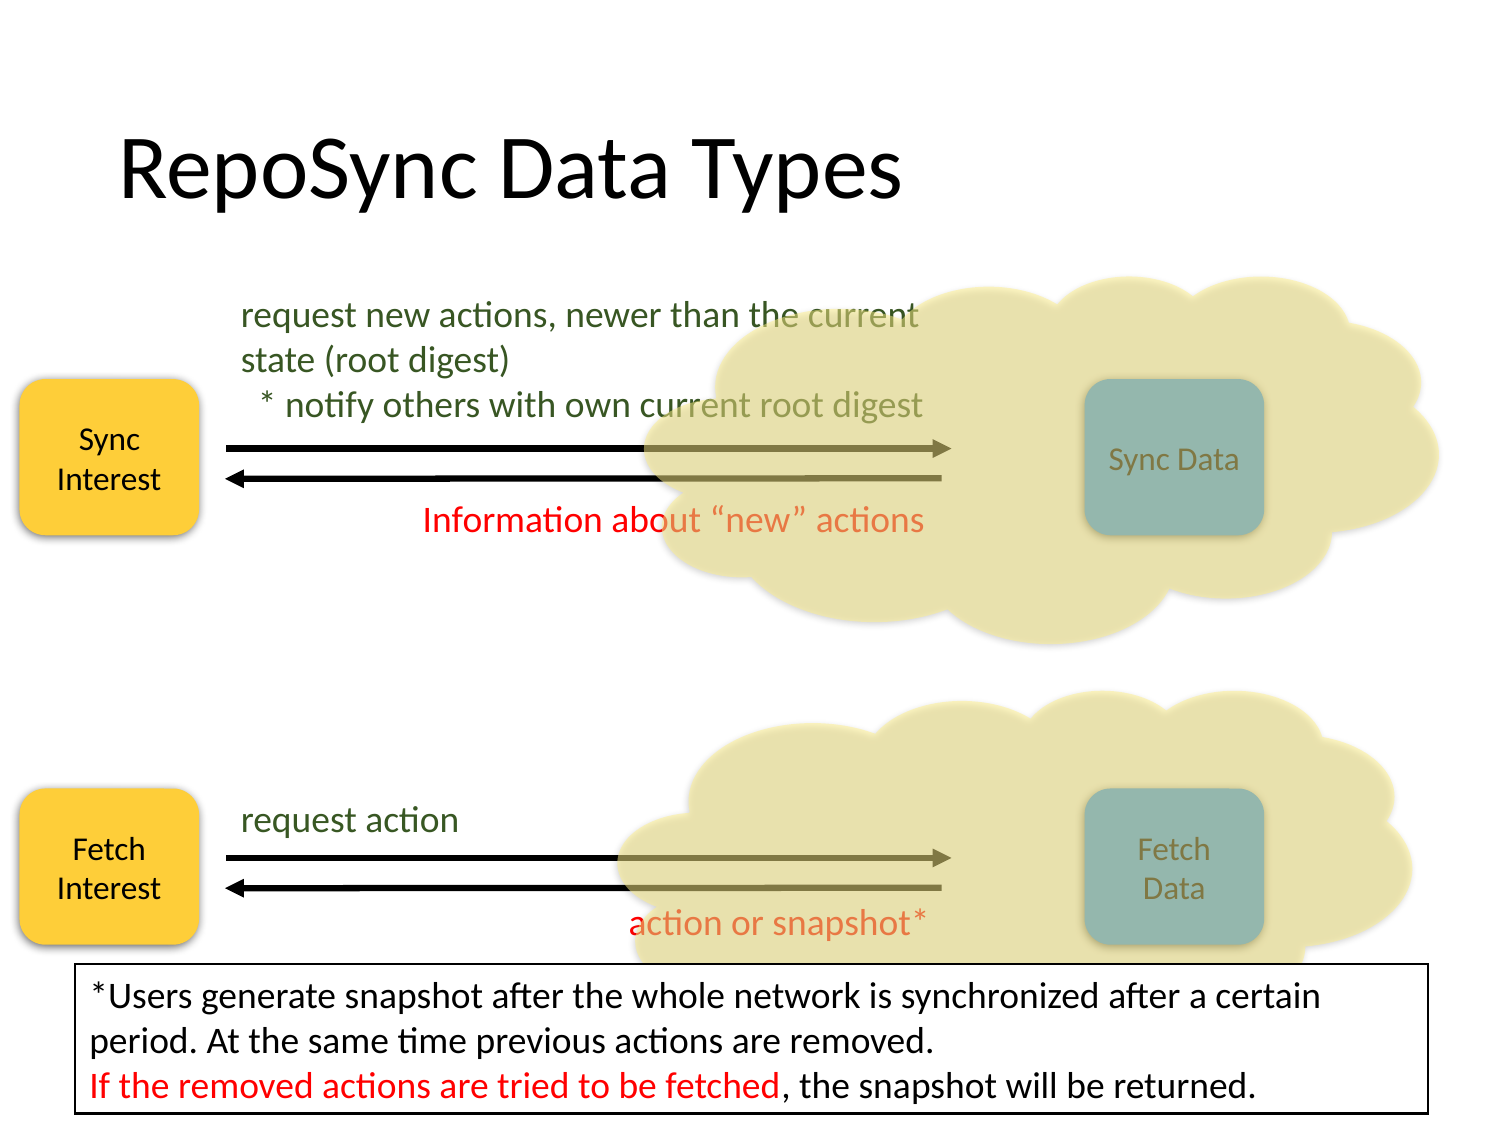

# RepoSync Data Types

request new actions, newer than the current state (root digest)
  * notify others with own current root digest
Information about “new” actions
request action
action or snapshot*
Sync Interest
Sync Data

Fetch
Interest
Fetch
Data
*Users generate snapshot after the whole network is synchronized after a certain period. At the same time previous actions are removed.
If the removed actions are tried to be fetched, the snapshot will be returned.
14